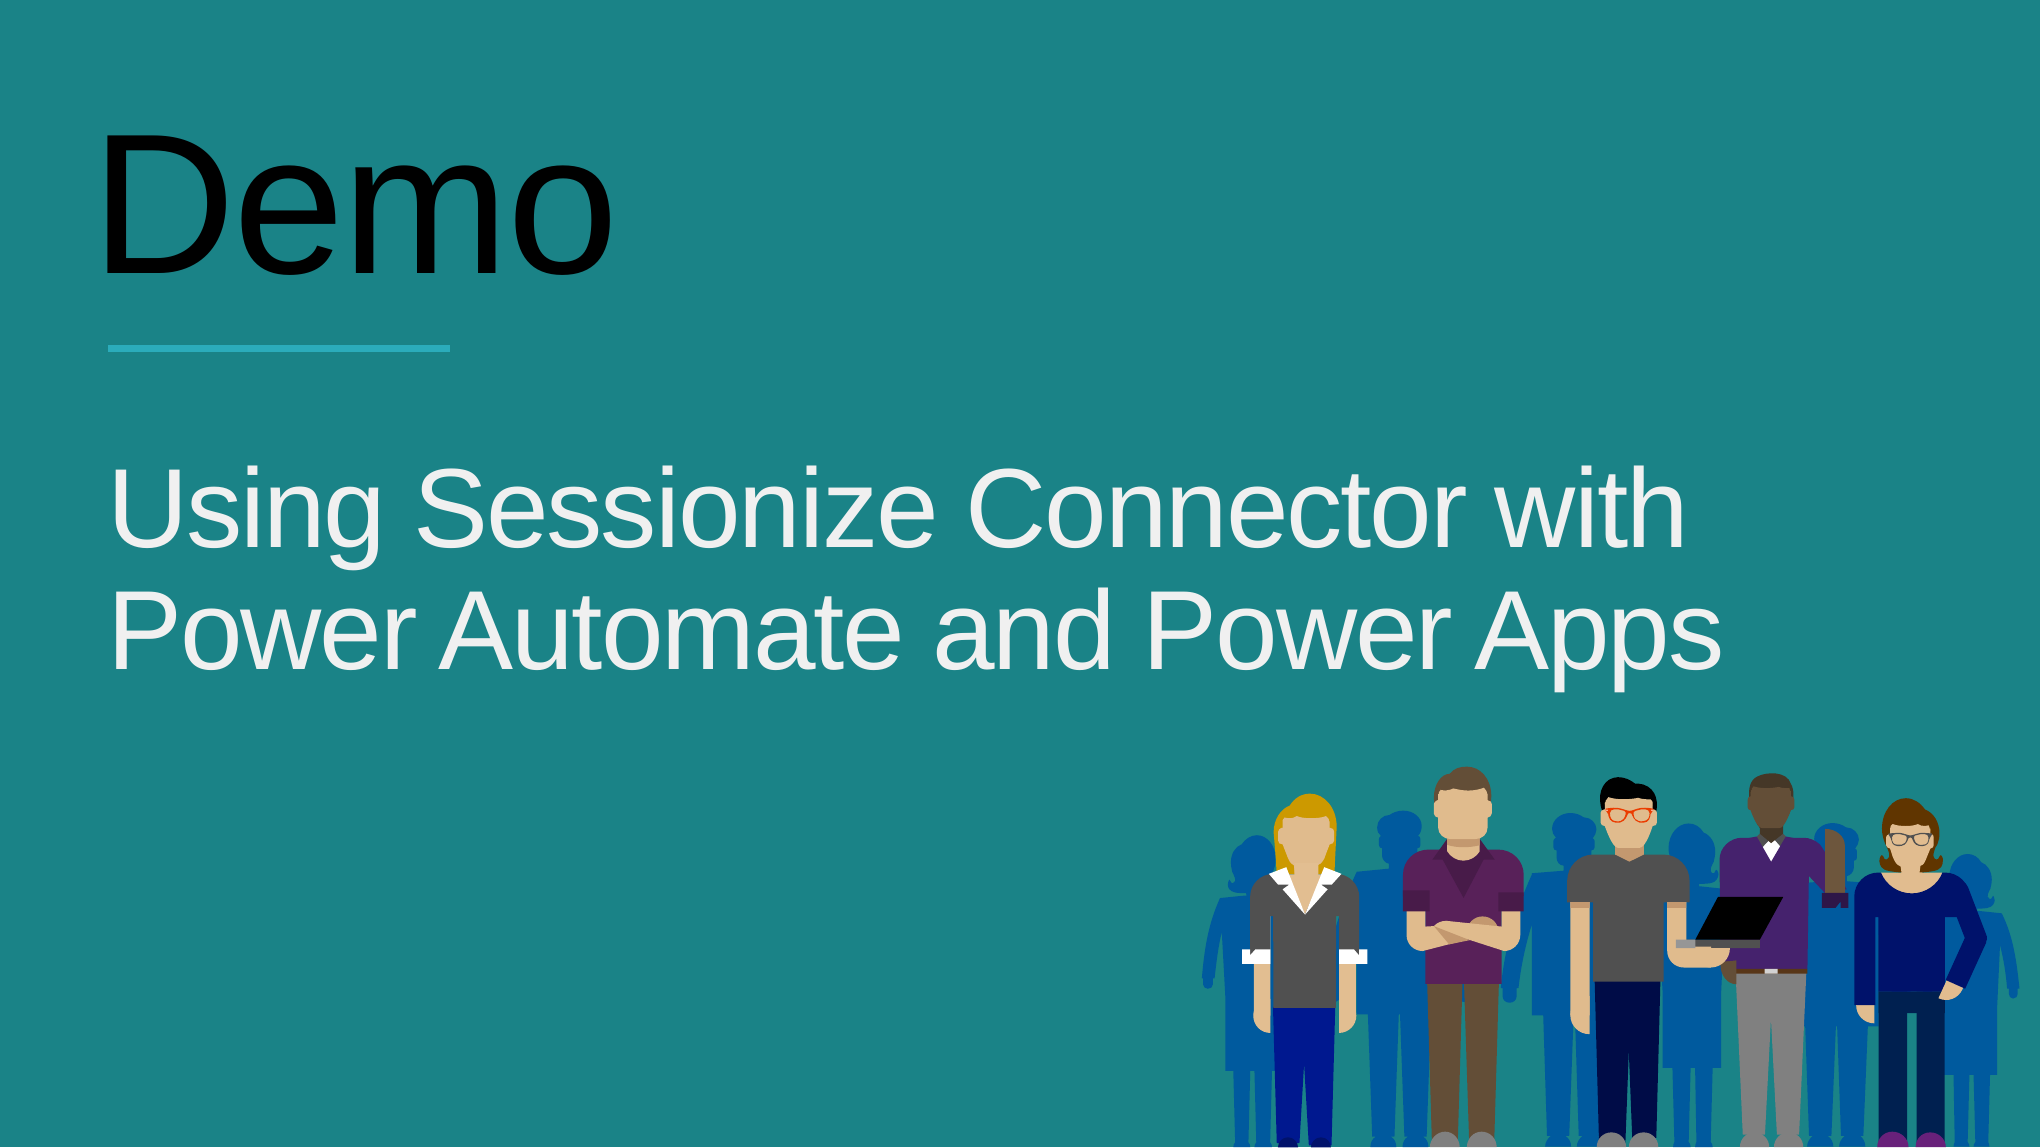

# Demo
Using Sessionize Connector with Power Automate and Power Apps